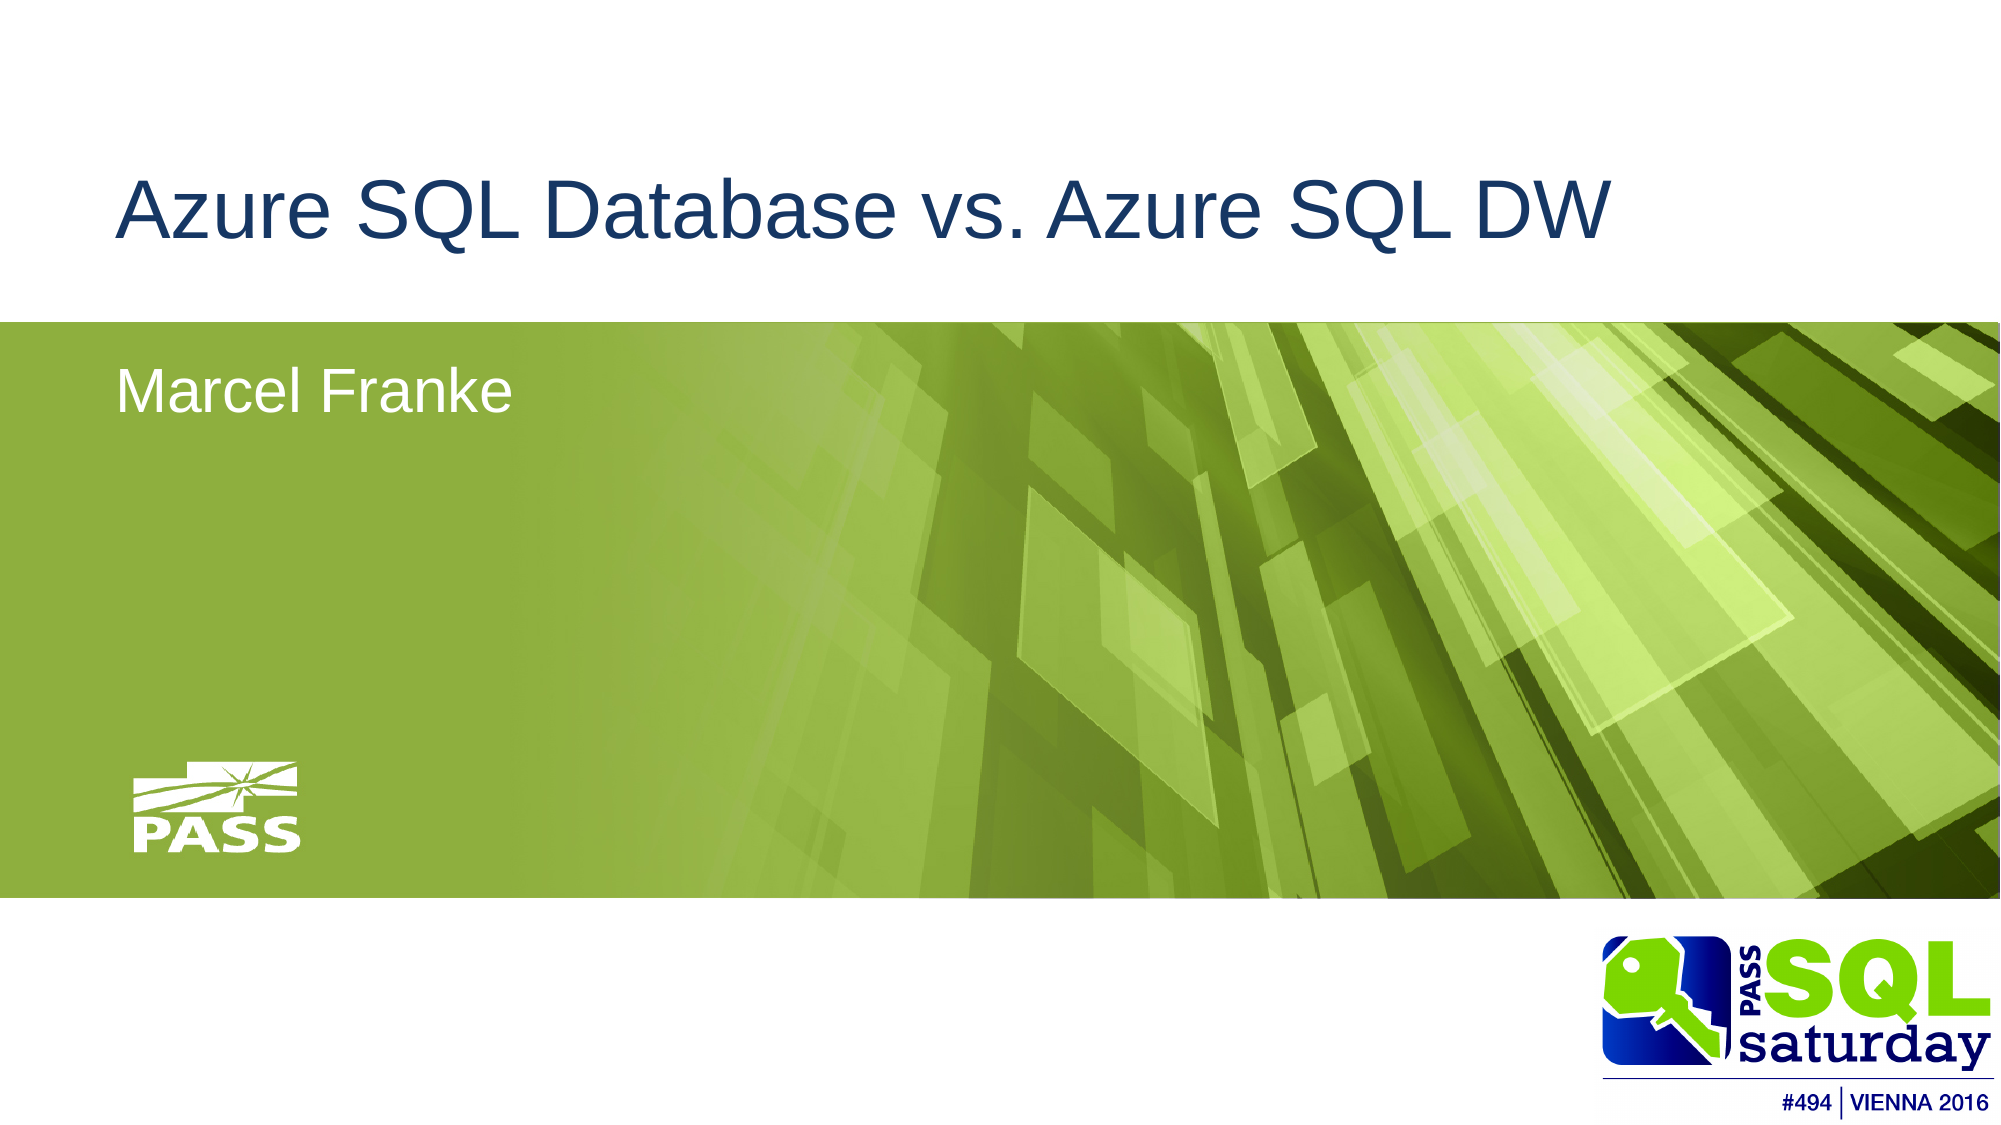

# Azure SQL Database vs. Azure SQL DW
Marcel Franke